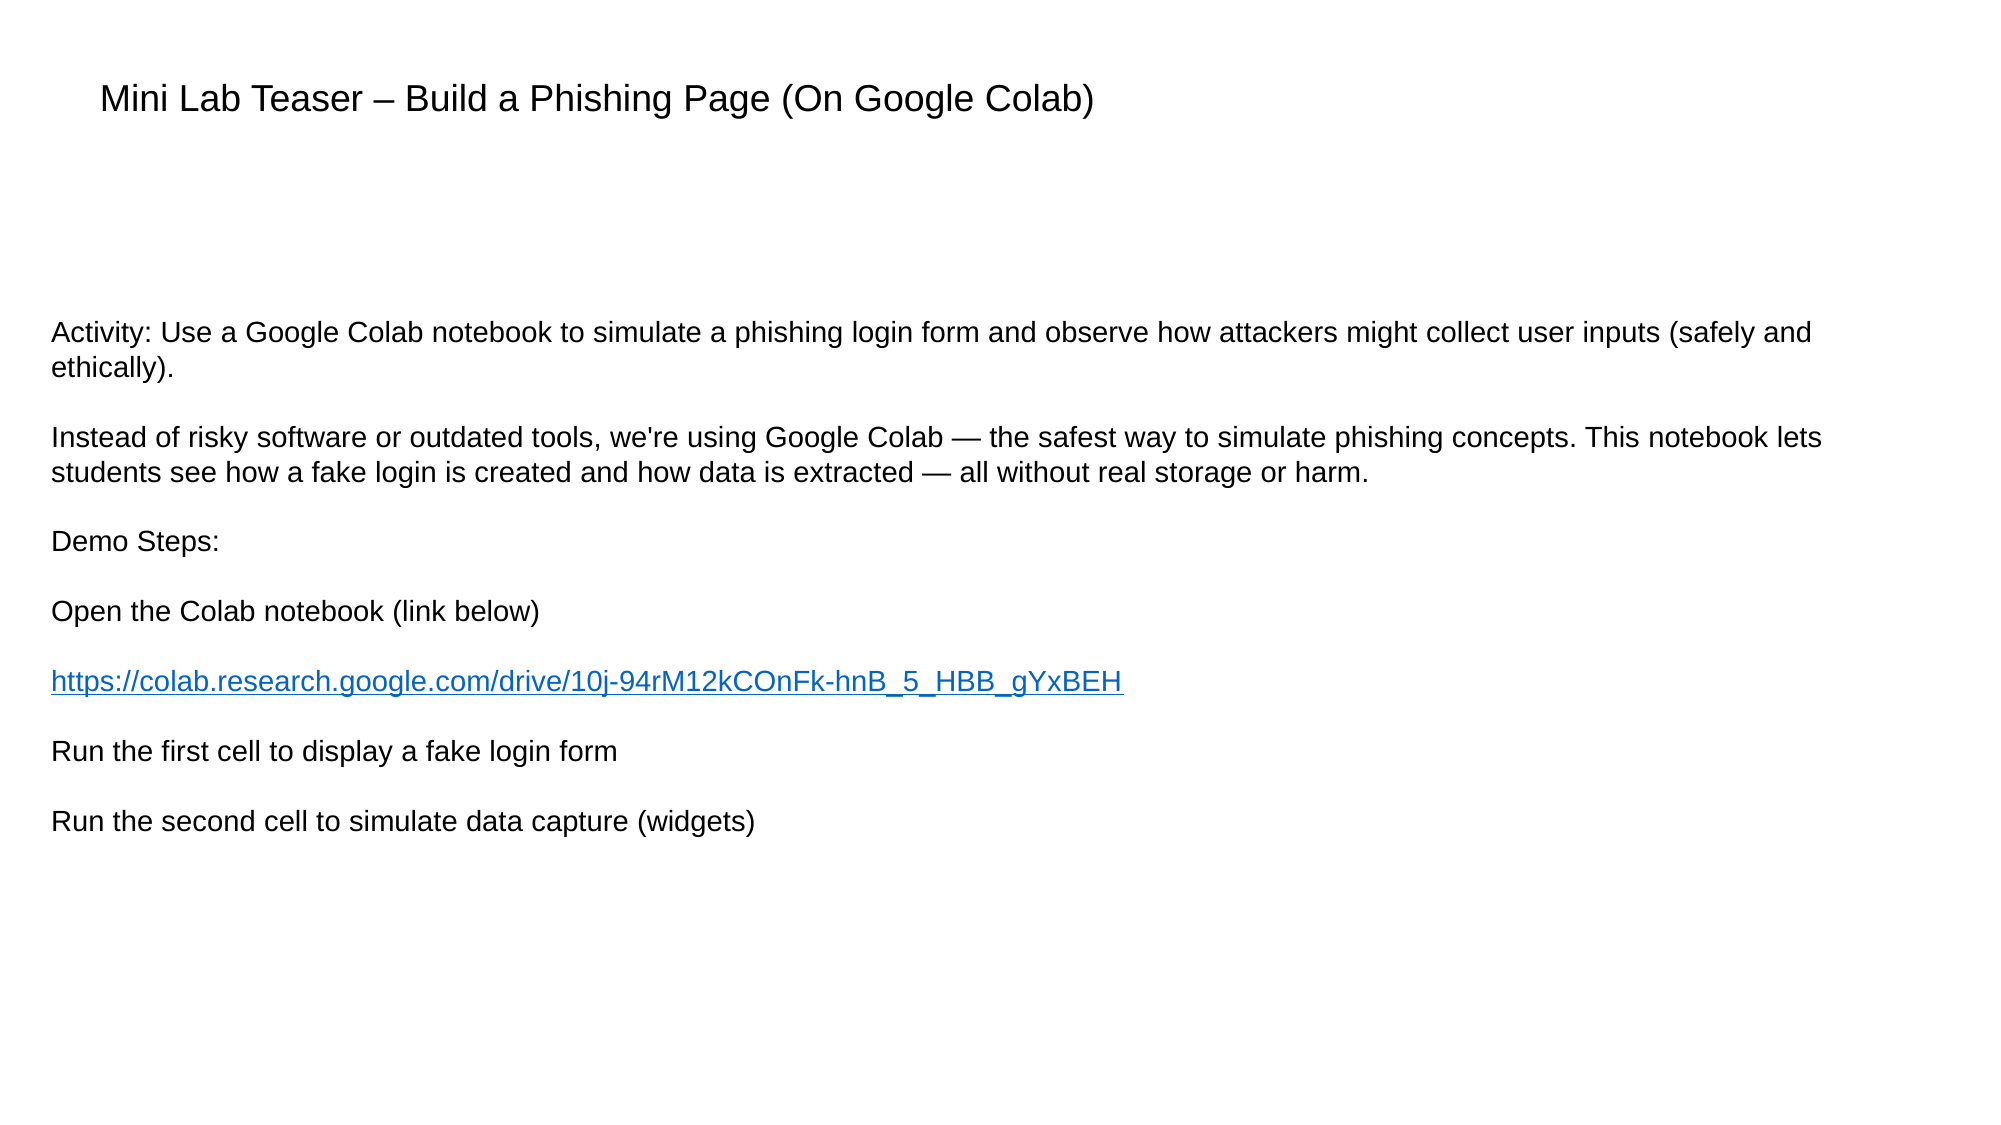

# Mini Lab Teaser – Build a Phishing Page (On Google Colab)
Activity: Use a Google Colab notebook to simulate a phishing login form and observe how attackers might collect user inputs (safely and ethically).

Instead of risky software or outdated tools, we're using Google Colab — the safest way to simulate phishing concepts. This notebook lets students see how a fake login is created and how data is extracted — all without real storage or harm.

Demo Steps:

Open the Colab notebook (link below)

https://colab.research.google.com/drive/10j-94rM12kCOnFk-hnB_5_HBB_gYxBEH

Run the first cell to display a fake login form

Run the second cell to simulate data capture (widgets)